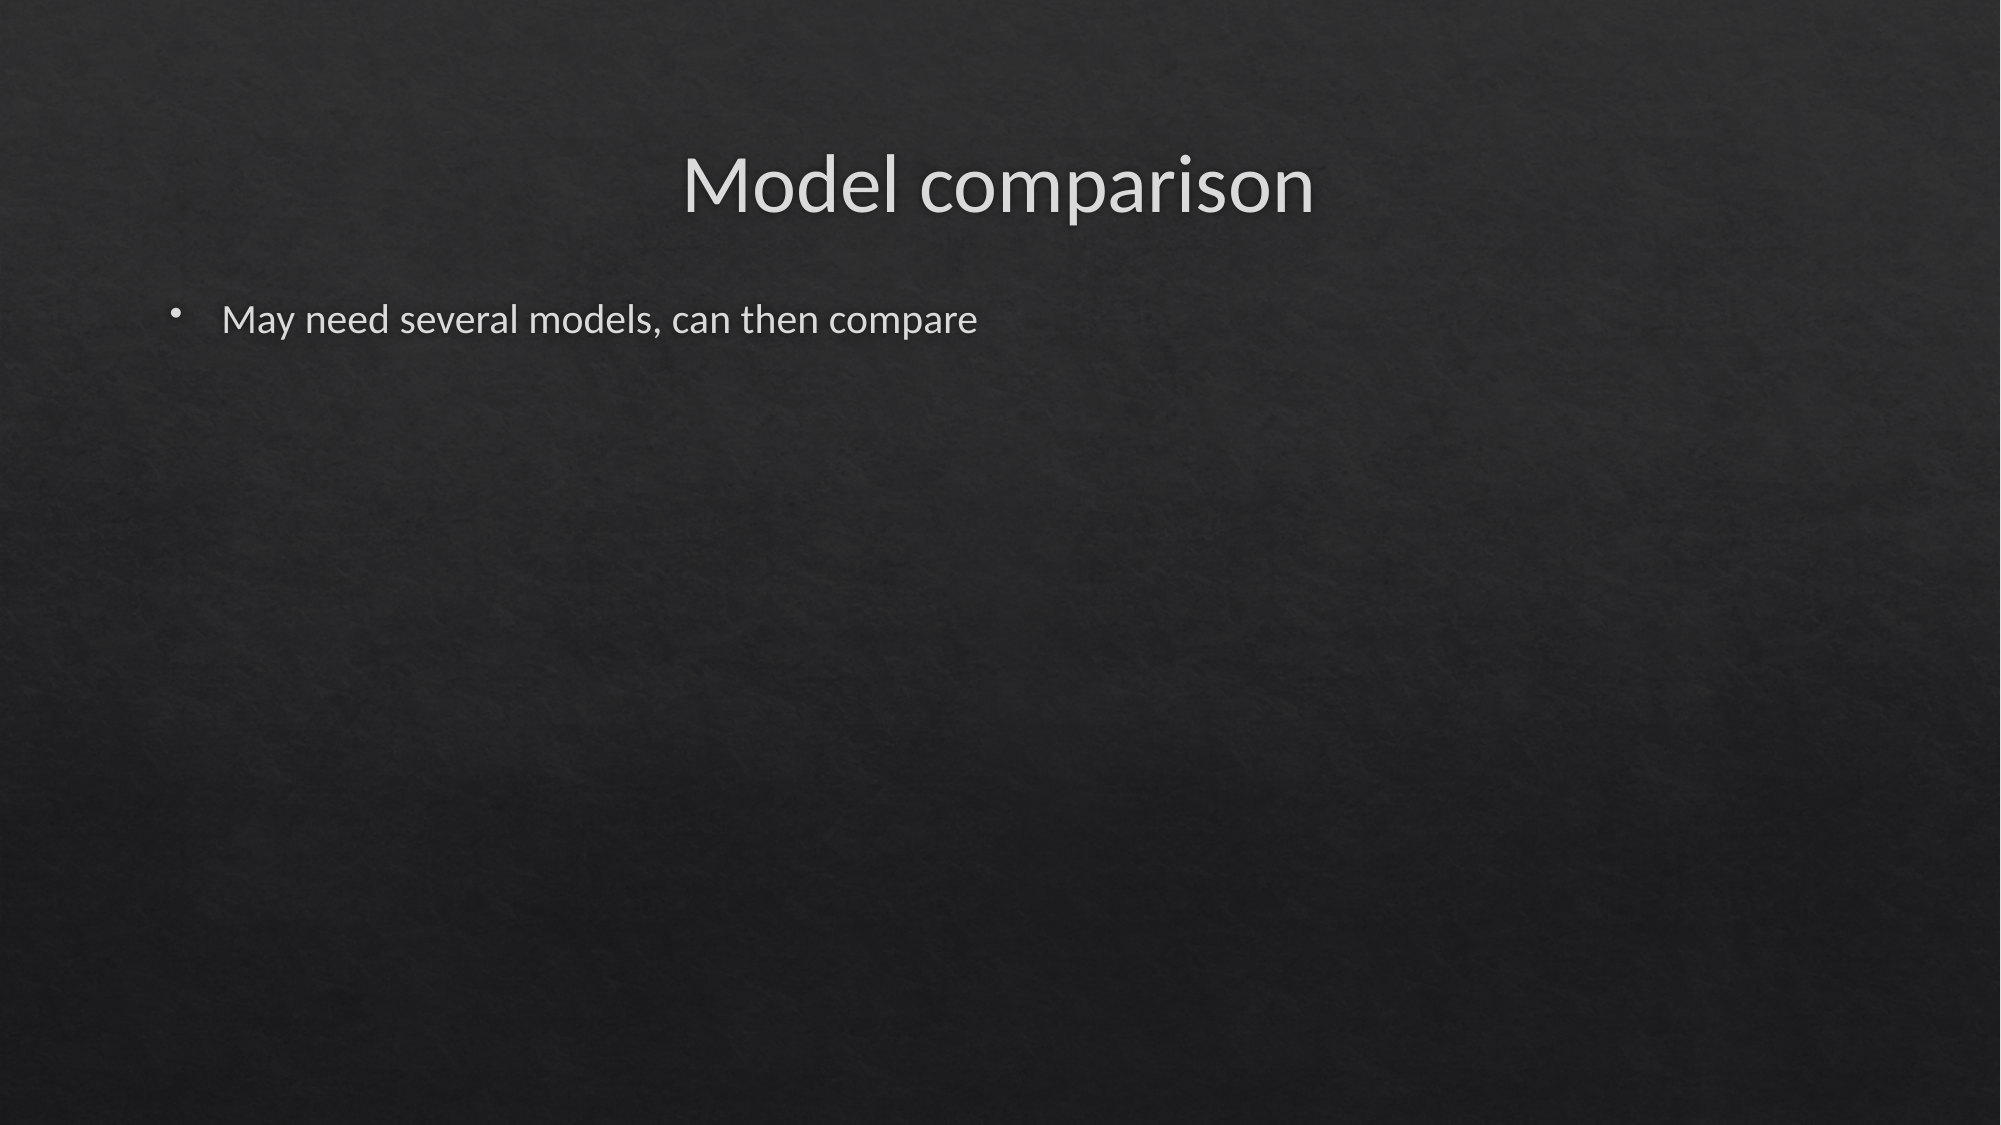

# Model comparison
May need several models, can then compare